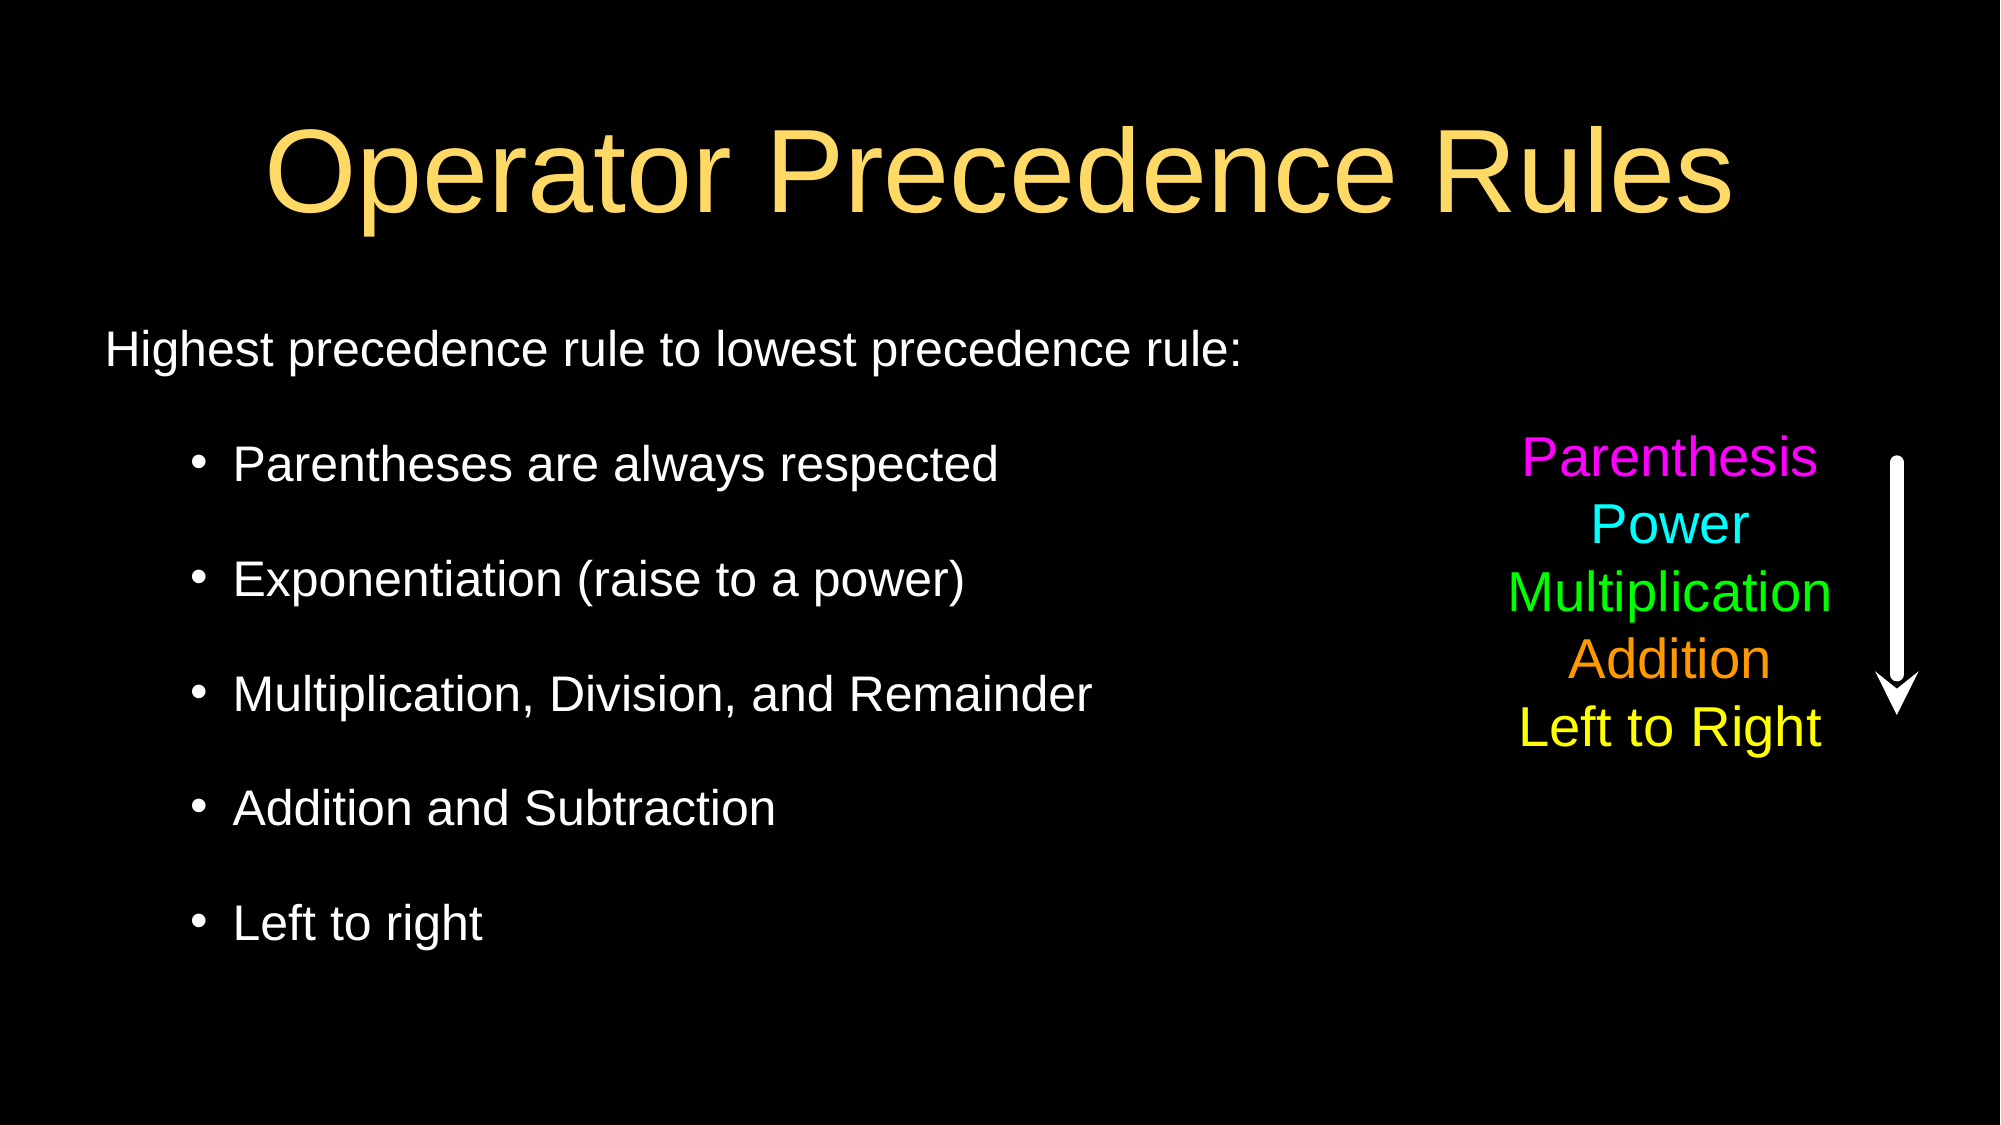

# Operator Precedence Rules
Highest precedence rule to lowest precedence rule:
Parentheses are always respected
Exponentiation (raise to a power)
Multiplication, Division, and Remainder
Addition and Subtraction
Left to right
Parenthesis
Power
Multiplication
Addition
Left to Right